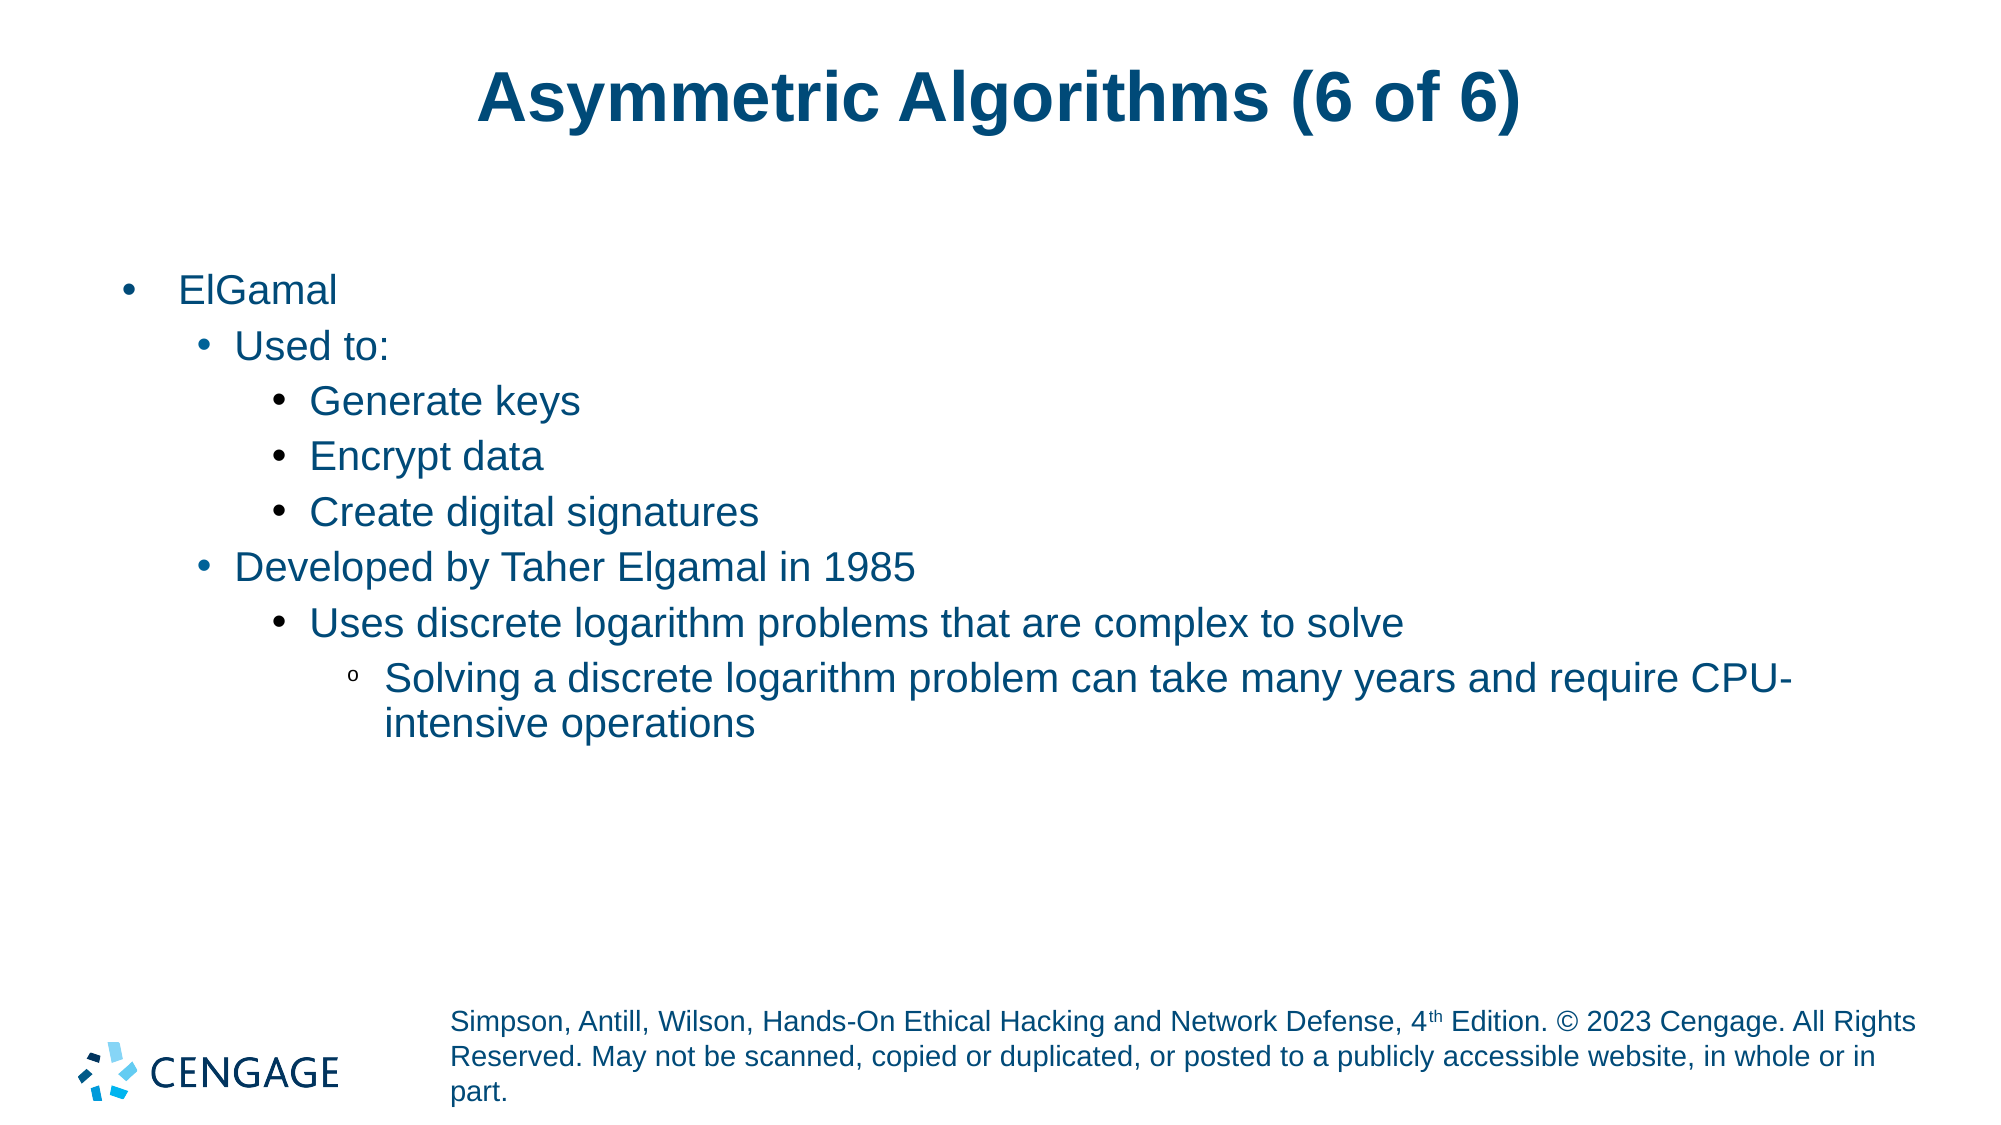

# Asymmetric Algorithms (6 of 6)
ElGamal
Used to:
Generate keys
Encrypt data
Create digital signatures
Developed by Taher Elgamal in 1985
Uses discrete logarithm problems that are complex to solve
Solving a discrete logarithm problem can take many years and require CPU-intensive operations